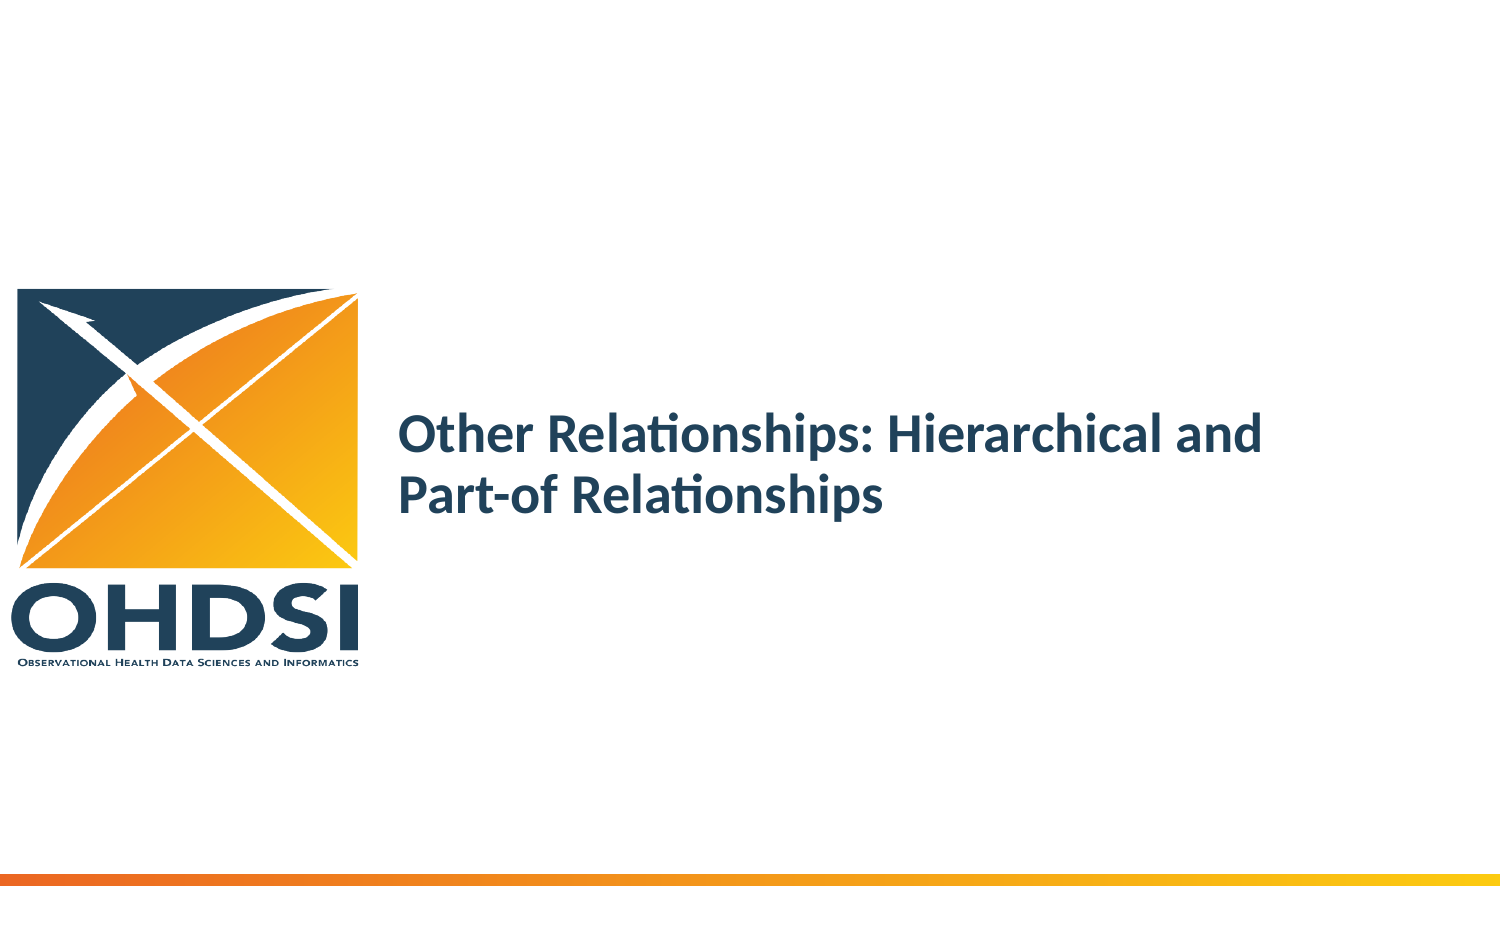

# Other Relationships: Hierarchical and Part-of Relationships